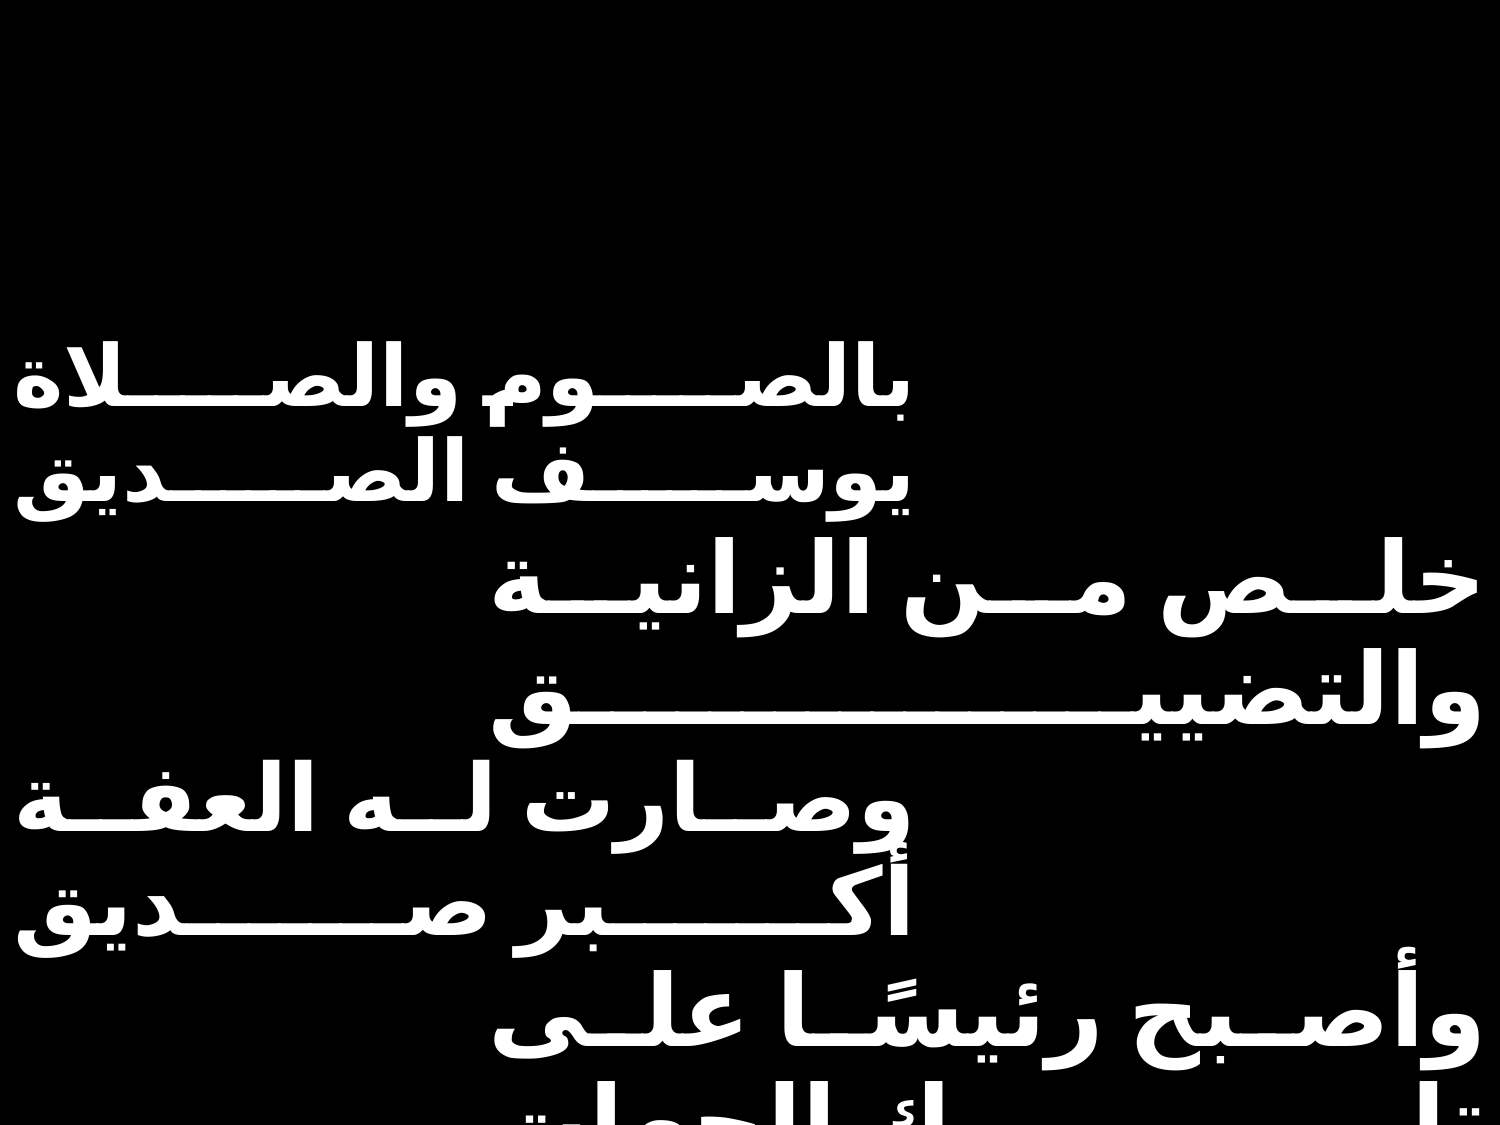

| بالصوم والصلاة يوسف الصديق |  |  |
| --- | --- | --- |
|  | خلص من الزانية والتضييق |  |
| وصارت له العفة أكبر صديق |  |  |
|  | وأصبح رئيسًا على تلك الجهات |  |